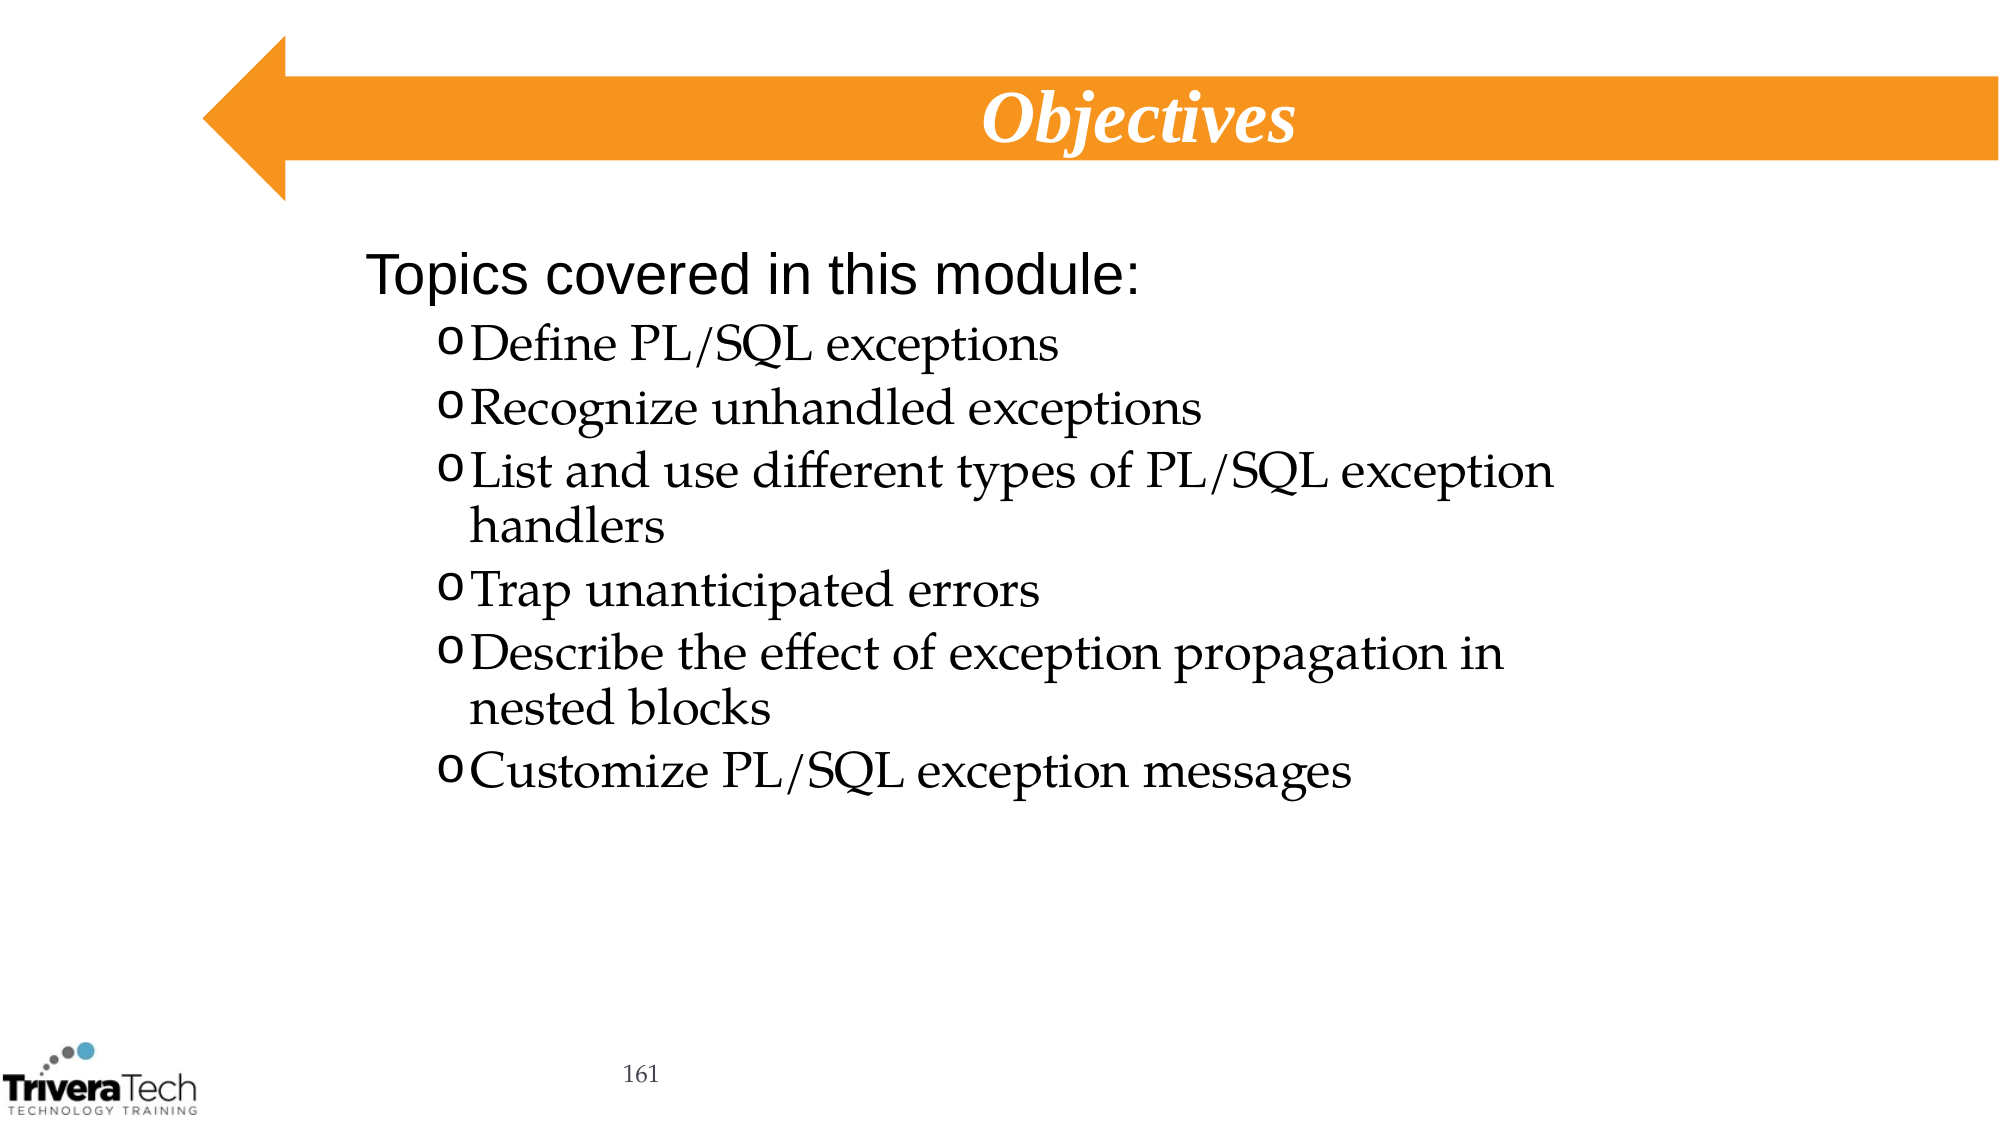

# Objectives
Topics covered in this module:
Define PL/SQL exceptions
Recognize unhandled exceptions
List and use different types of PL/SQL exception handlers
Trap unanticipated errors
Describe the effect of exception propagation in nested blocks
Customize PL/SQL exception messages
161